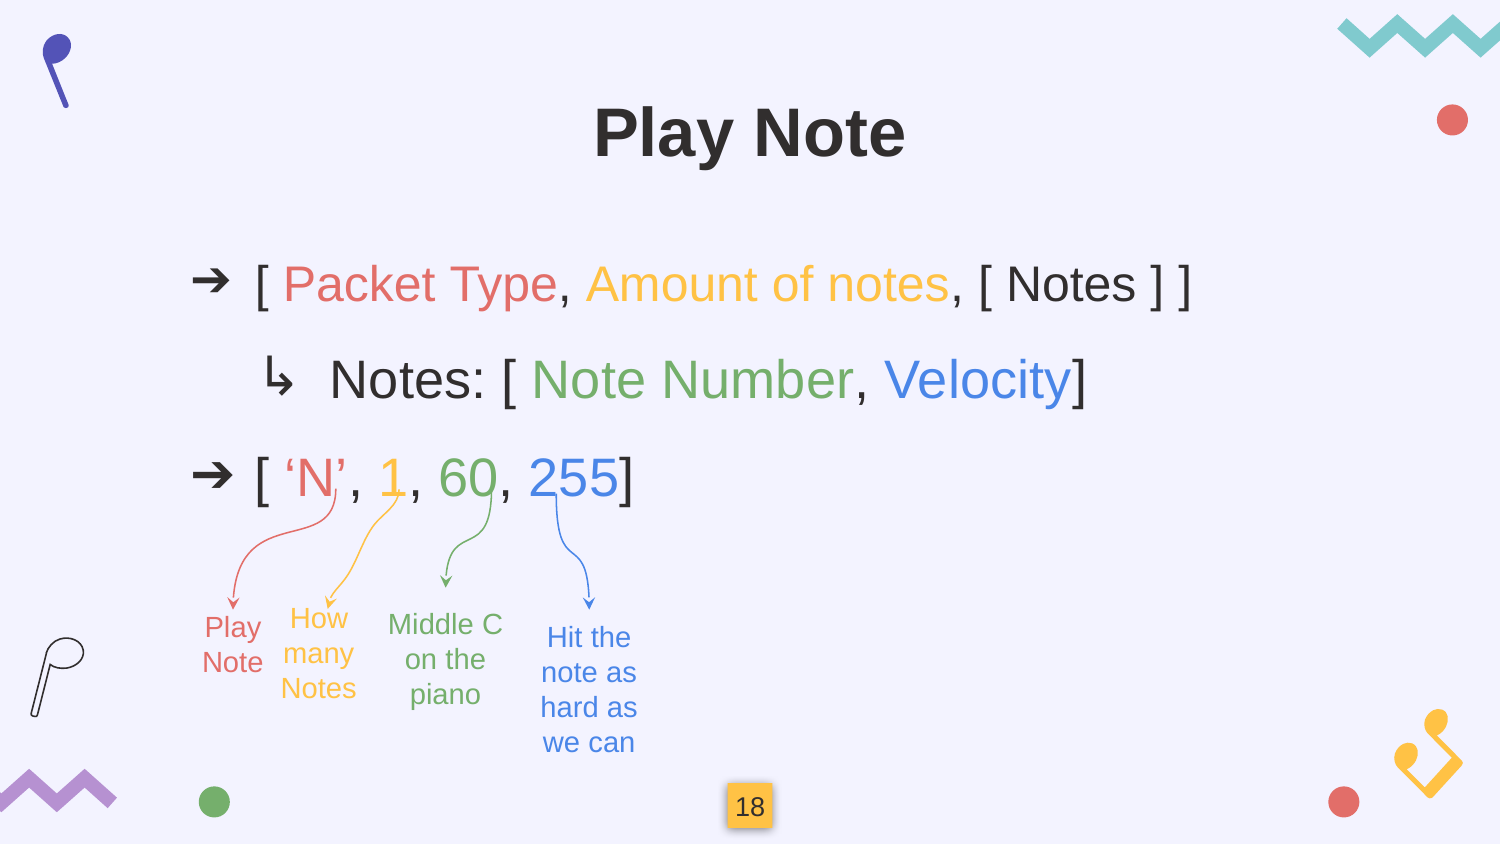

# Play Note
[ Packet Type, Amount of notes, [ Notes ] ]
Notes: [ Note Number, Velocity]
[ ‘N’, 1, 60, 255]

How many Notes
Middle C on the piano
Play Note
Hit the note as hard as we can

18